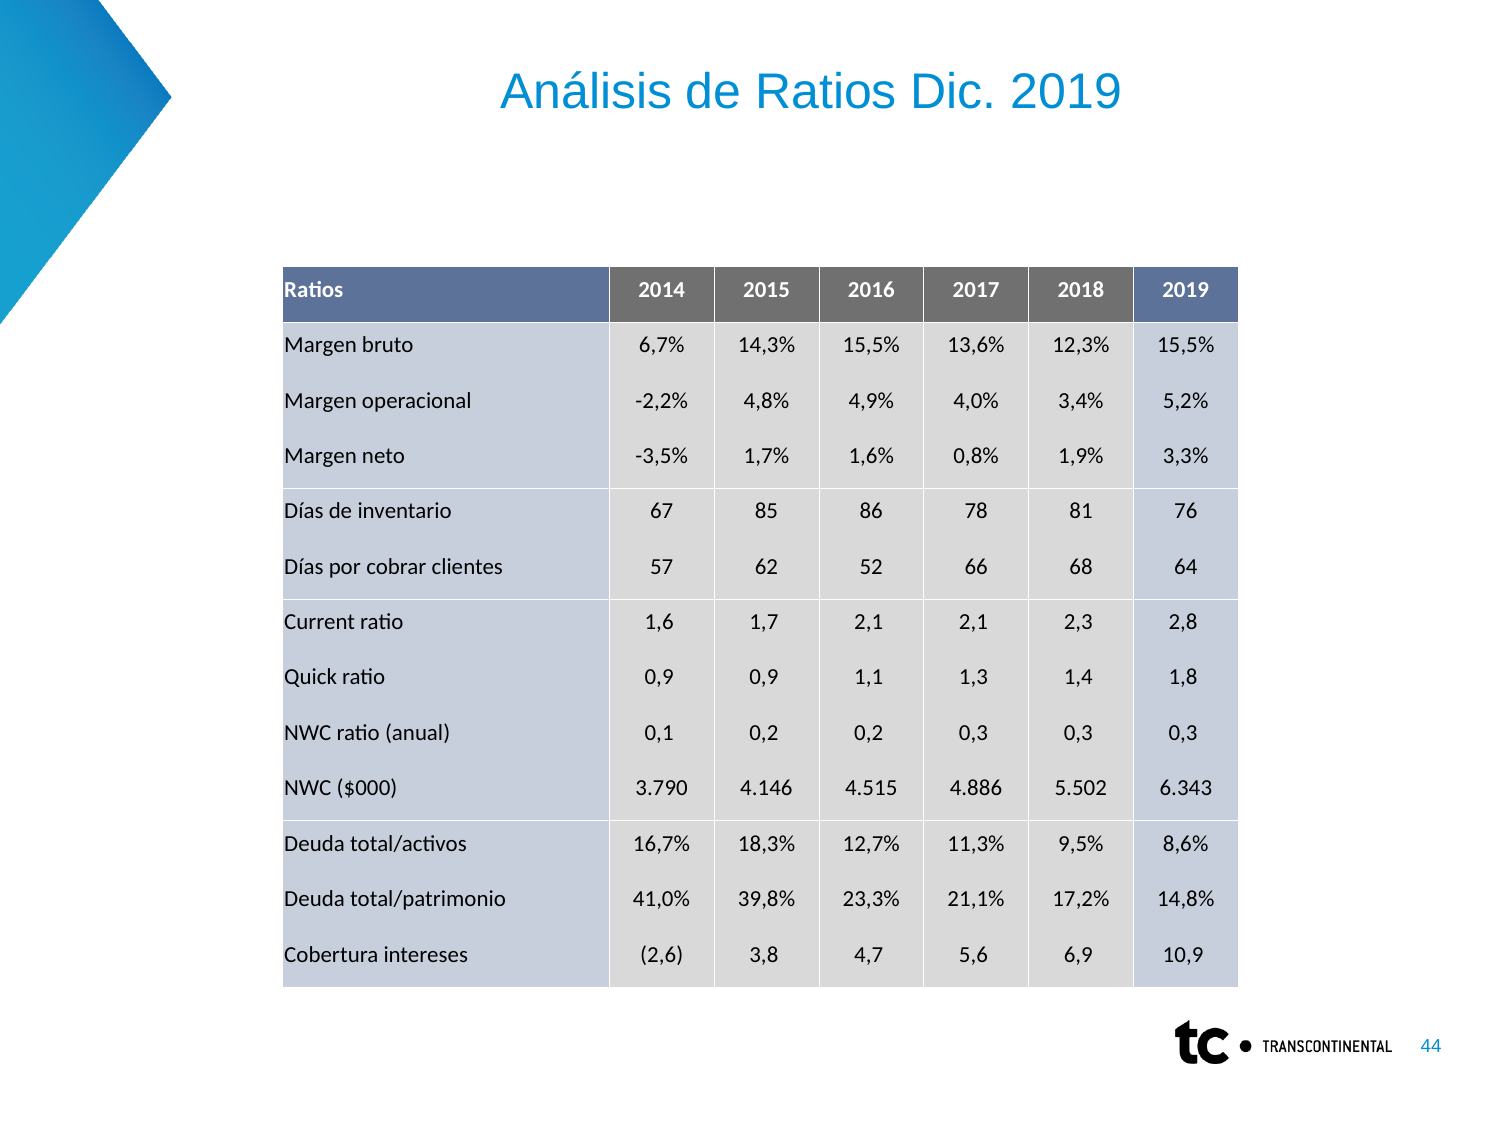

# Análisis de Ratios Dic. 2019
| Ratios | 2014 | 2015 | 2016 | 2017 | 2018 | 2019 |
| --- | --- | --- | --- | --- | --- | --- |
| Margen bruto | 6,7% | 14,3% | 15,5% | 13,6% | 12,3% | 15,5% |
| Margen operacional | -2,2% | 4,8% | 4,9% | 4,0% | 3,4% | 5,2% |
| Margen neto | -3,5% | 1,7% | 1,6% | 0,8% | 1,9% | 3,3% |
| Días de inventario | 67 | 85 | 86 | 78 | 81 | 76 |
| Días por cobrar clientes | 57 | 62 | 52 | 66 | 68 | 64 |
| Current ratio | 1,6 | 1,7 | 2,1 | 2,1 | 2,3 | 2,8 |
| Quick ratio | 0,9 | 0,9 | 1,1 | 1,3 | 1,4 | 1,8 |
| NWC ratio (anual) | 0,1 | 0,2 | 0,2 | 0,3 | 0,3 | 0,3 |
| NWC ($000) | 3.790 | 4.146 | 4.515 | 4.886 | 5.502 | 6.343 |
| Deuda total/activos | 16,7% | 18,3% | 12,7% | 11,3% | 9,5% | 8,6% |
| Deuda total/patrimonio | 41,0% | 39,8% | 23,3% | 21,1% | 17,2% | 14,8% |
| Cobertura intereses | (2,6) | 3,8 | 4,7 | 5,6 | 6,9 | 10,9 |